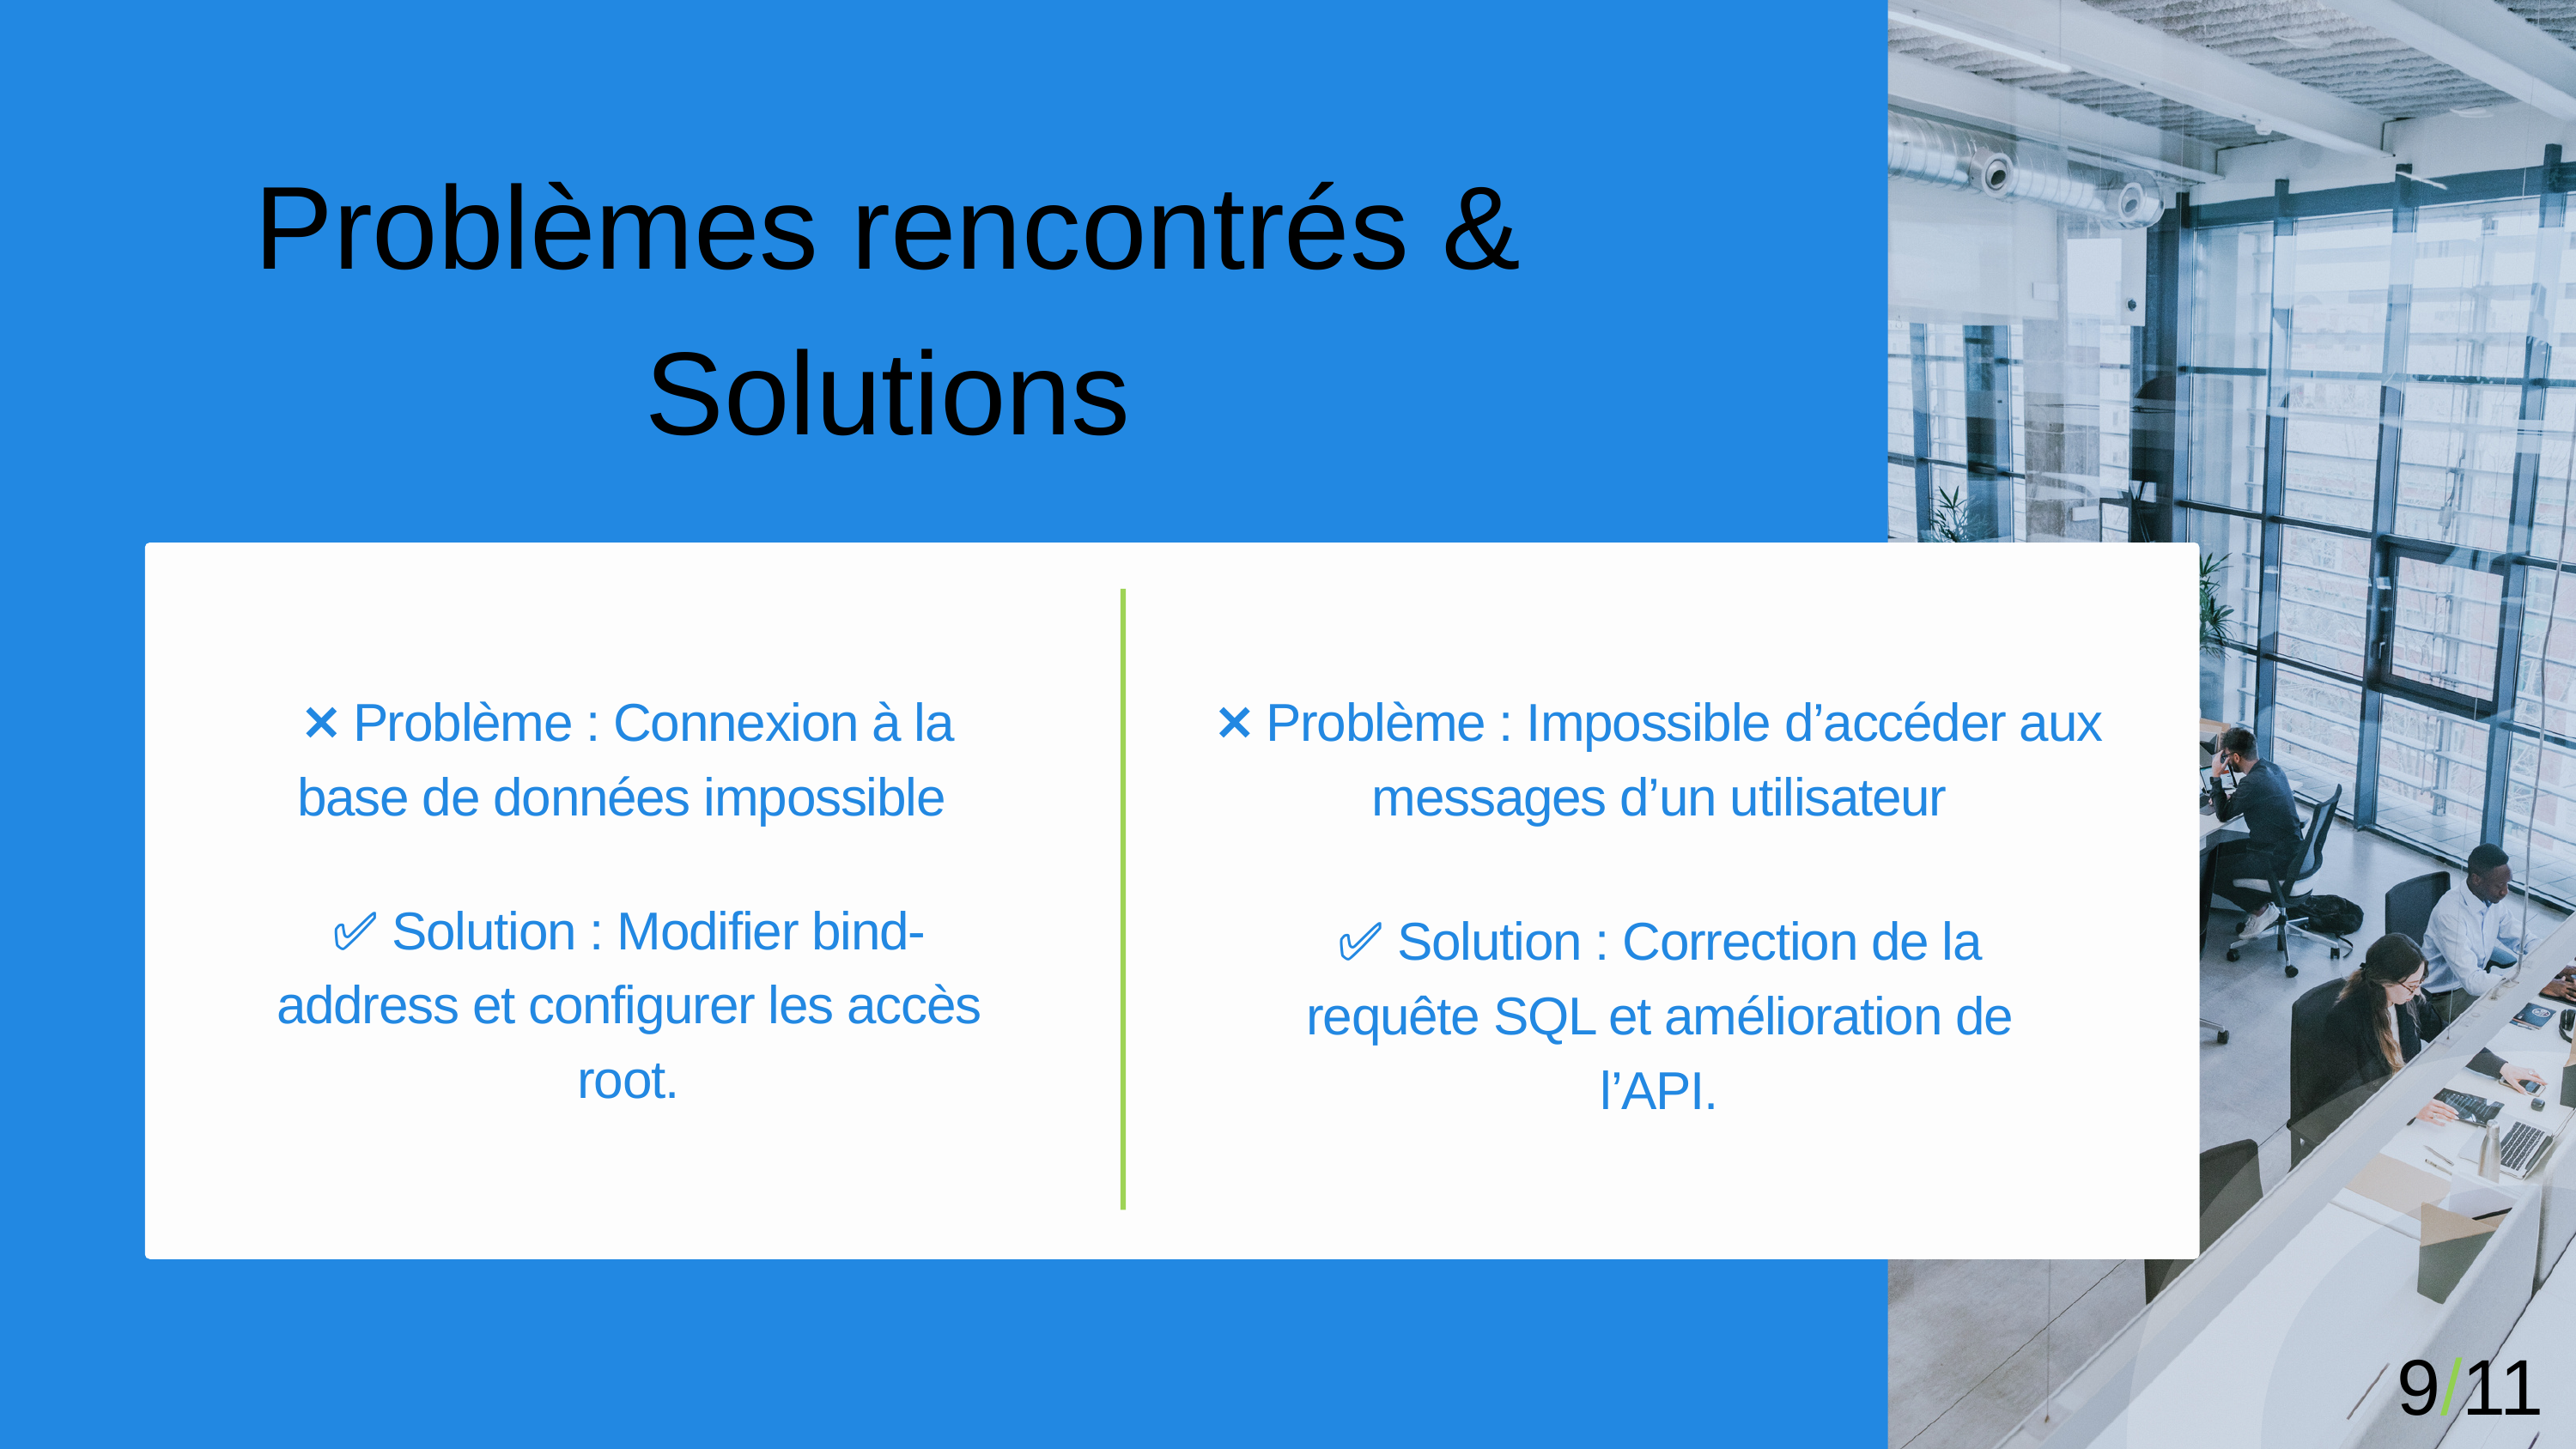

Problèmes rencontrés & Solutions

❌ Problème : Connexion à la base de données impossible
❌ Problème : Impossible d’accéder aux messages d’un utilisateur
✅ Solution : Modifier bind-address et configurer les accès root.
✅ Solution : Correction de la requête SQL et amélioration de l’API.

9/11